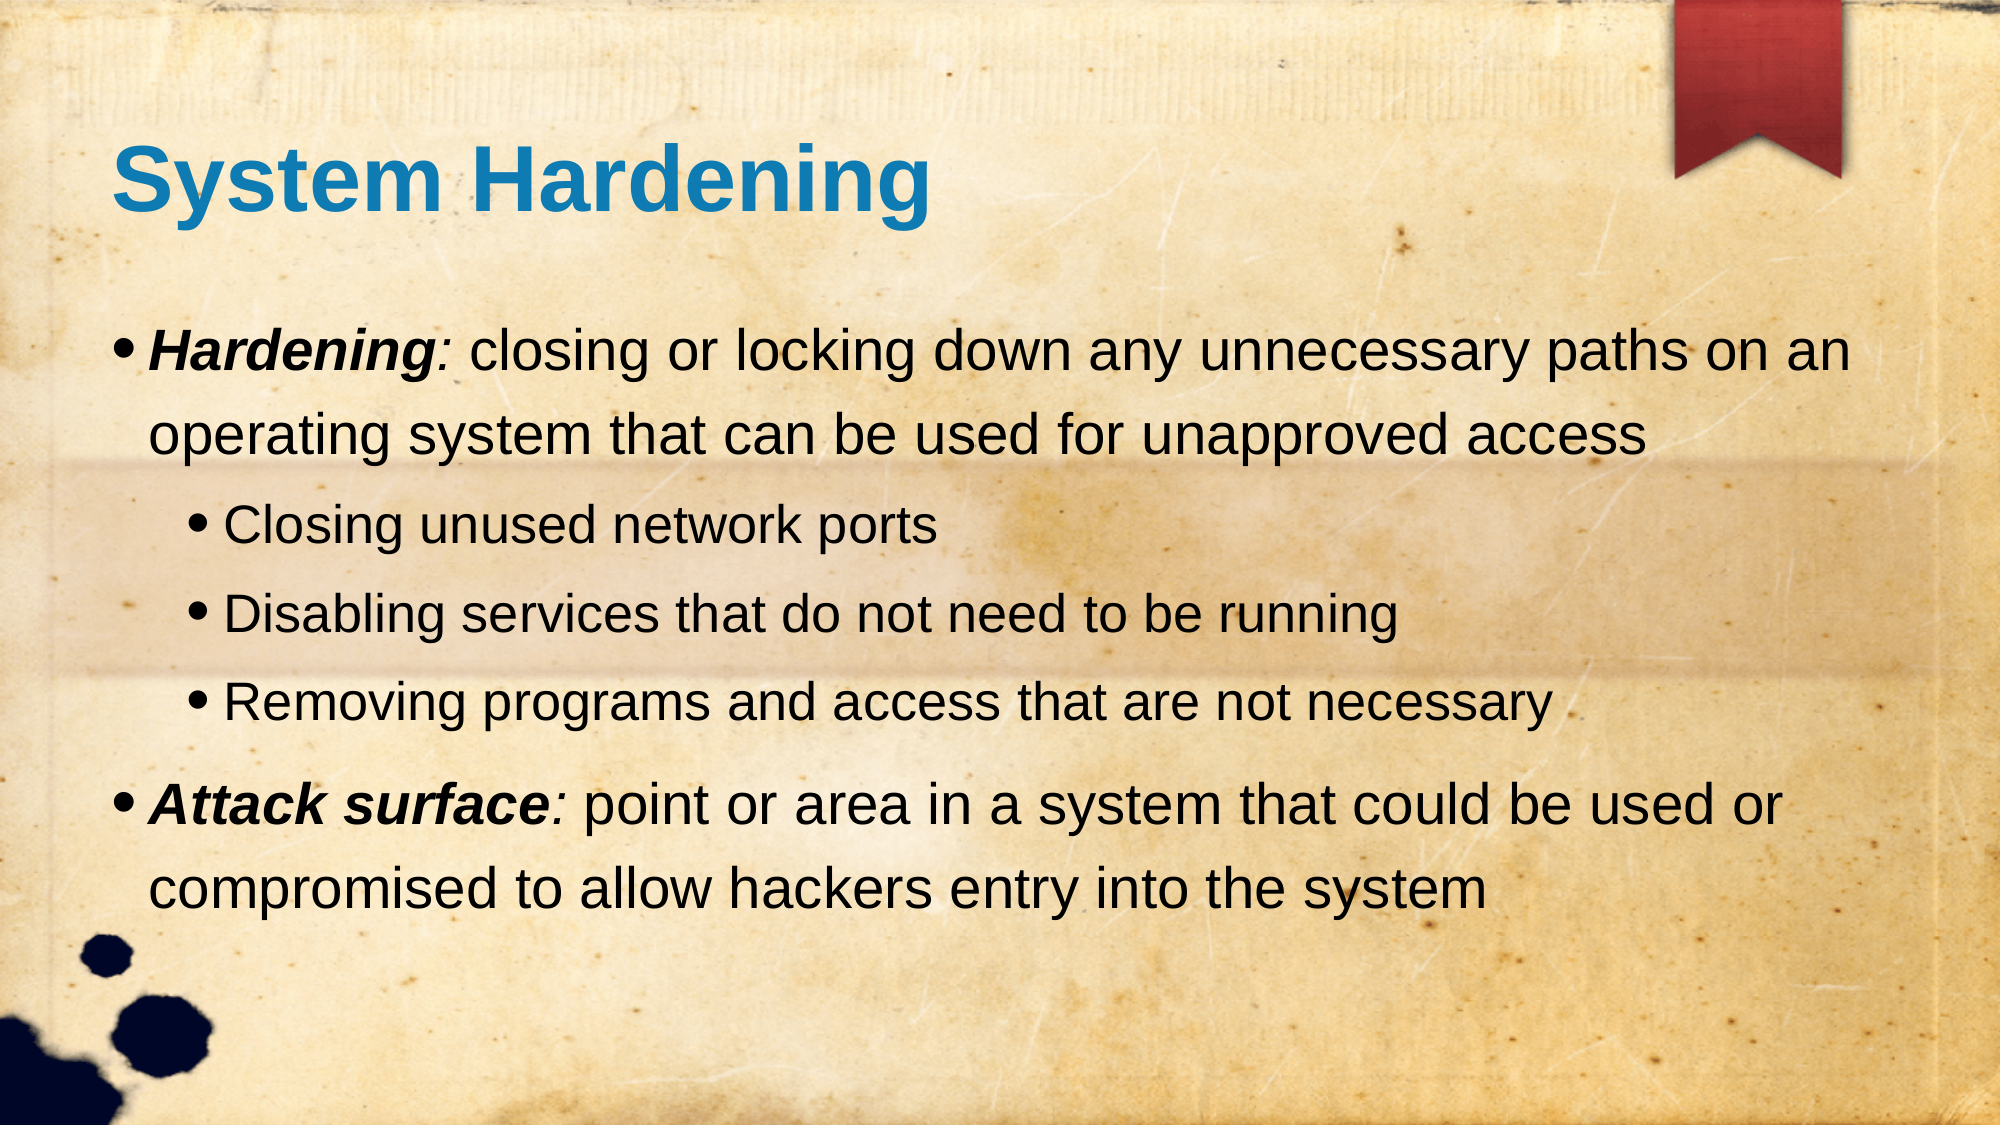

System Hardening
Hardening: closing or locking down any unnecessary paths on an operating system that can be used for unapproved access
Closing unused network ports
Disabling services that do not need to be running
Removing programs and access that are not necessary
Attack surface: point or area in a system that could be used or compromised to allow hackers entry into the system